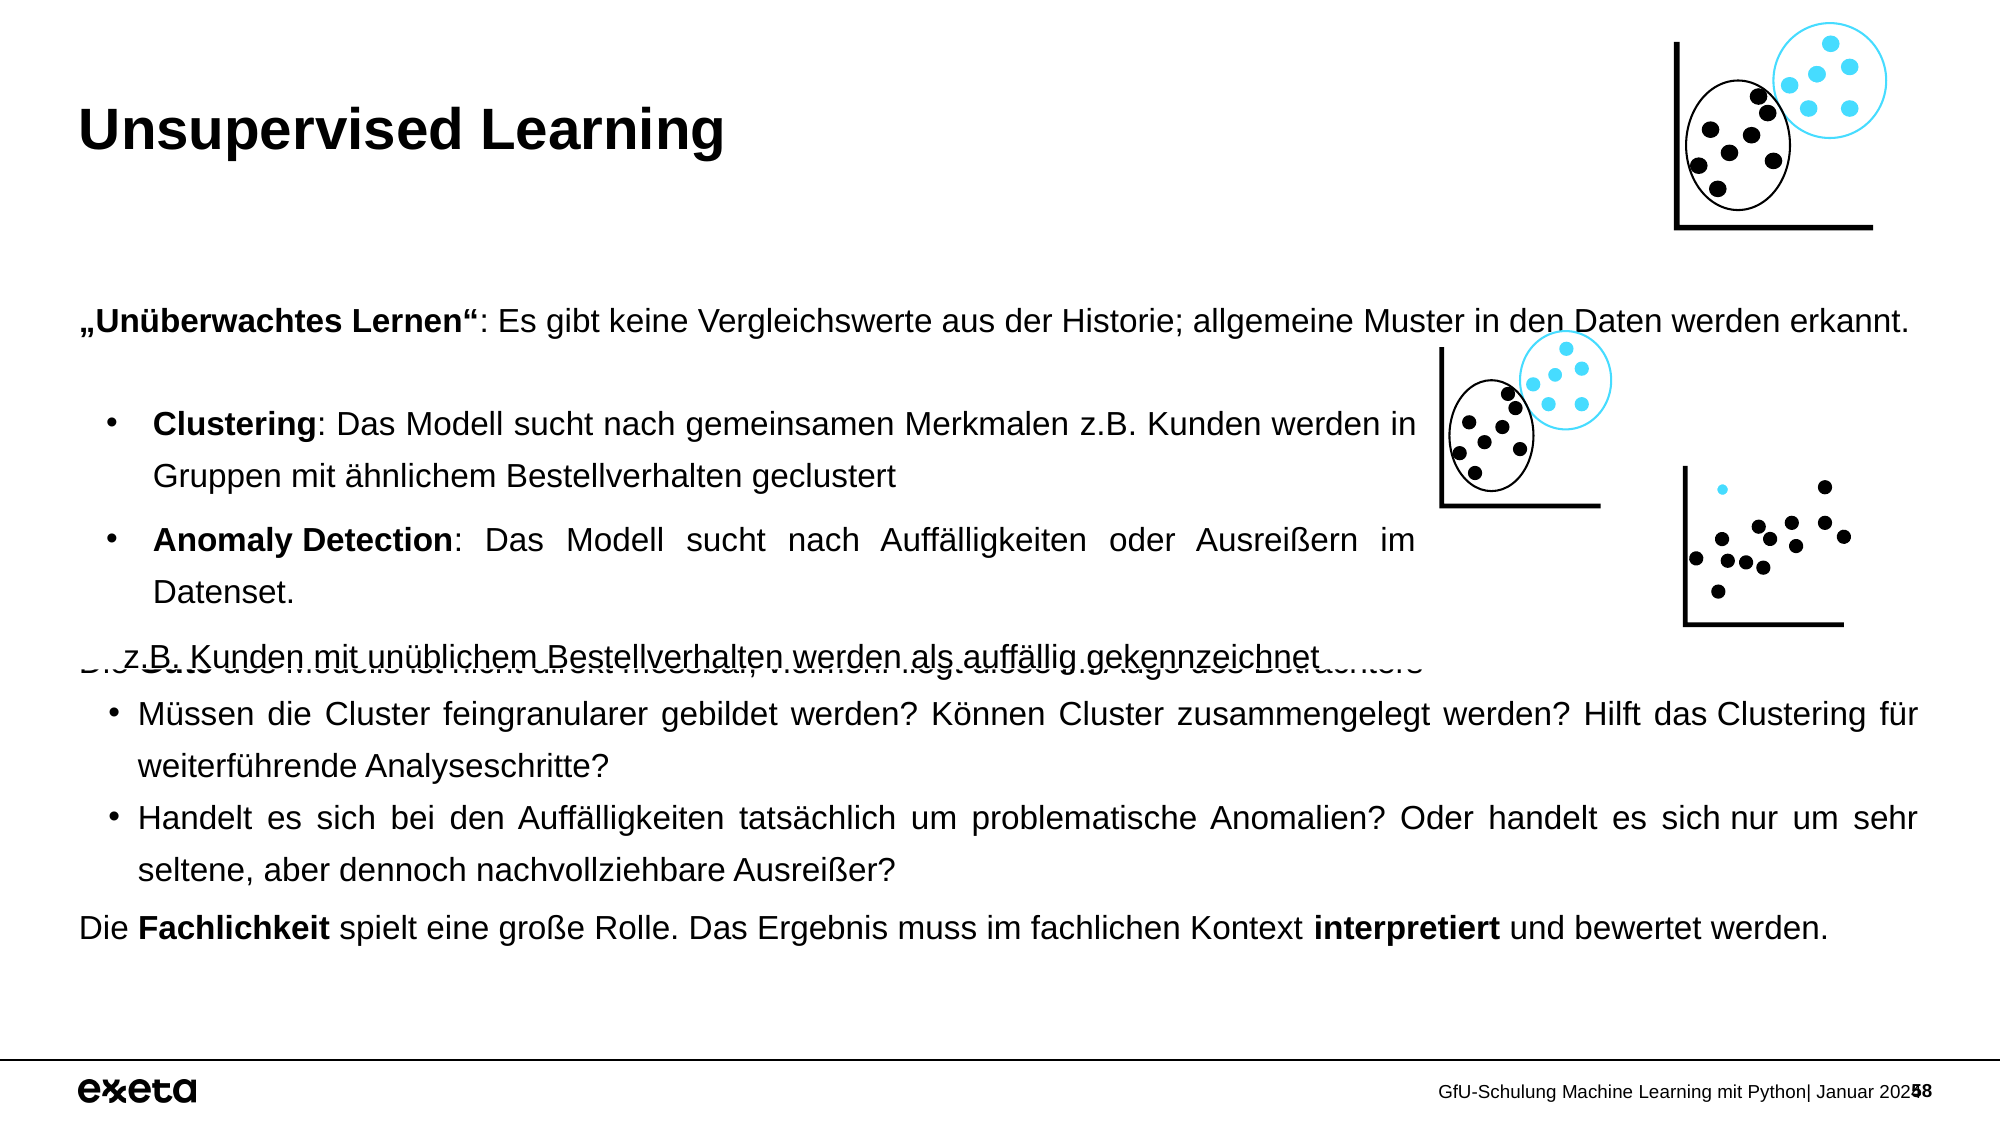

# Unsupervised Learning

„Unüberwachtes Lernen“: Es gibt keine Vergleichswerte aus der Historie; allgemeine Muster in den Daten werden erkannt.

Die Güte des Modells ist nicht direkt messbar, vielmehr liegt diese im Auge des Betrachters​
Müssen die Cluster feingranularer gebildet werden? Können Cluster zusammengelegt werden? Hilft das Clustering für weiterführende Analyseschritte?​
Handelt es sich bei den Auffälligkeiten tatsächlich um problematische Anomalien? Oder handelt es sich nur um sehr seltene, aber dennoch nachvollziehbare Ausreißer?​
Die Fachlichkeit spielt eine große Rolle. Das Ergebnis muss im fachlichen Kontext interpretiert und bewertet werden.​

Clustering: Das Modell sucht nach gemeinsamen Merkmalen ​z.B. Kunden werden in Gruppen mit ähnlichem Bestellverhalten geclustert​
Anomaly Detection: Das Modell sucht nach Auffälligkeiten oder Ausreißern im Datenset.​
z.B. Kunden mit unüblichem Bestellverhalten werden als auffällig gekennzeichnet ​

GfU-Schulung Machine Learning mit Python| Januar 2024